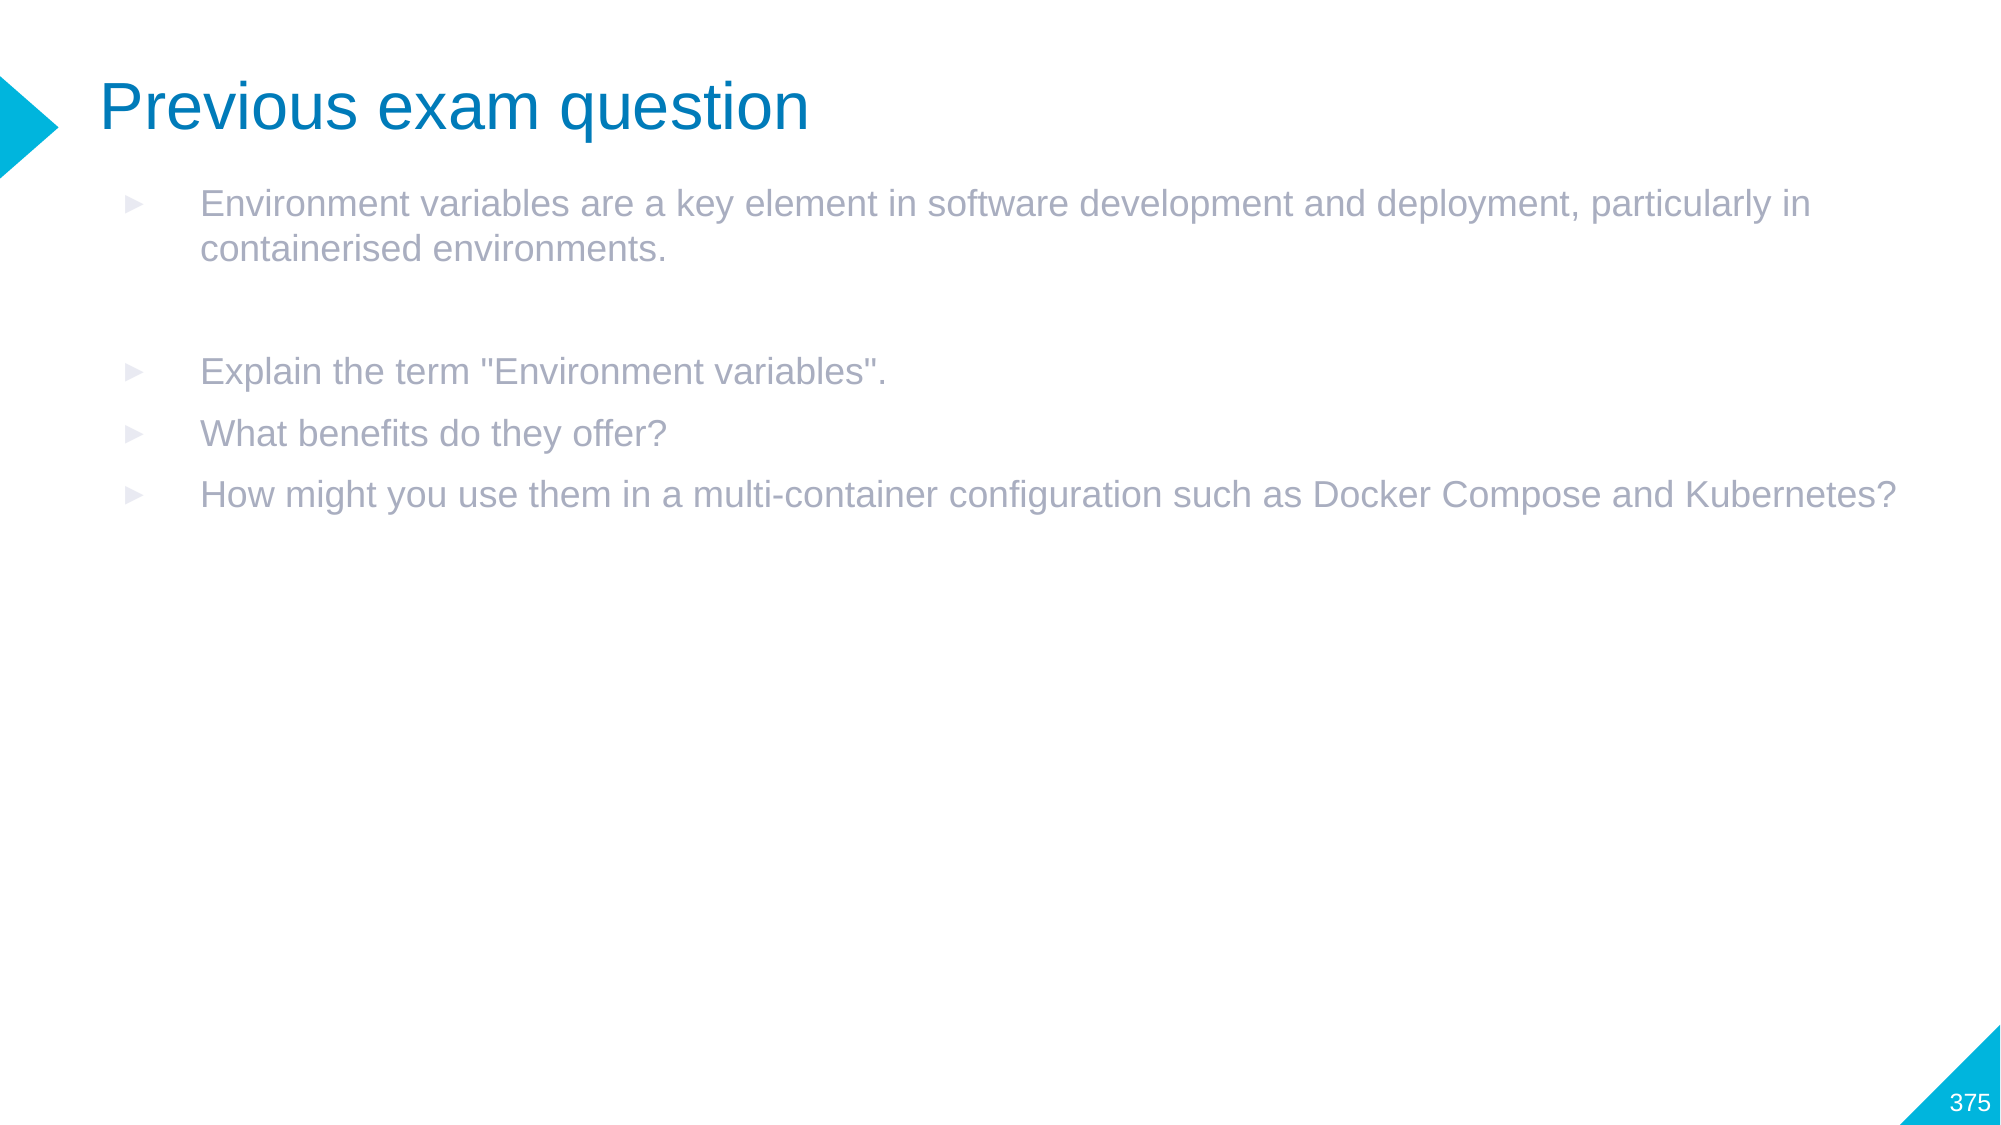

# Previous exam question
Environment variables are a key element in software development and deployment, particularly in containerised environments.

Explain the term "Environment variables".
What benefits do they offer?
How might you use them in a multi-container configuration such as Docker Compose and Kubernetes?

375